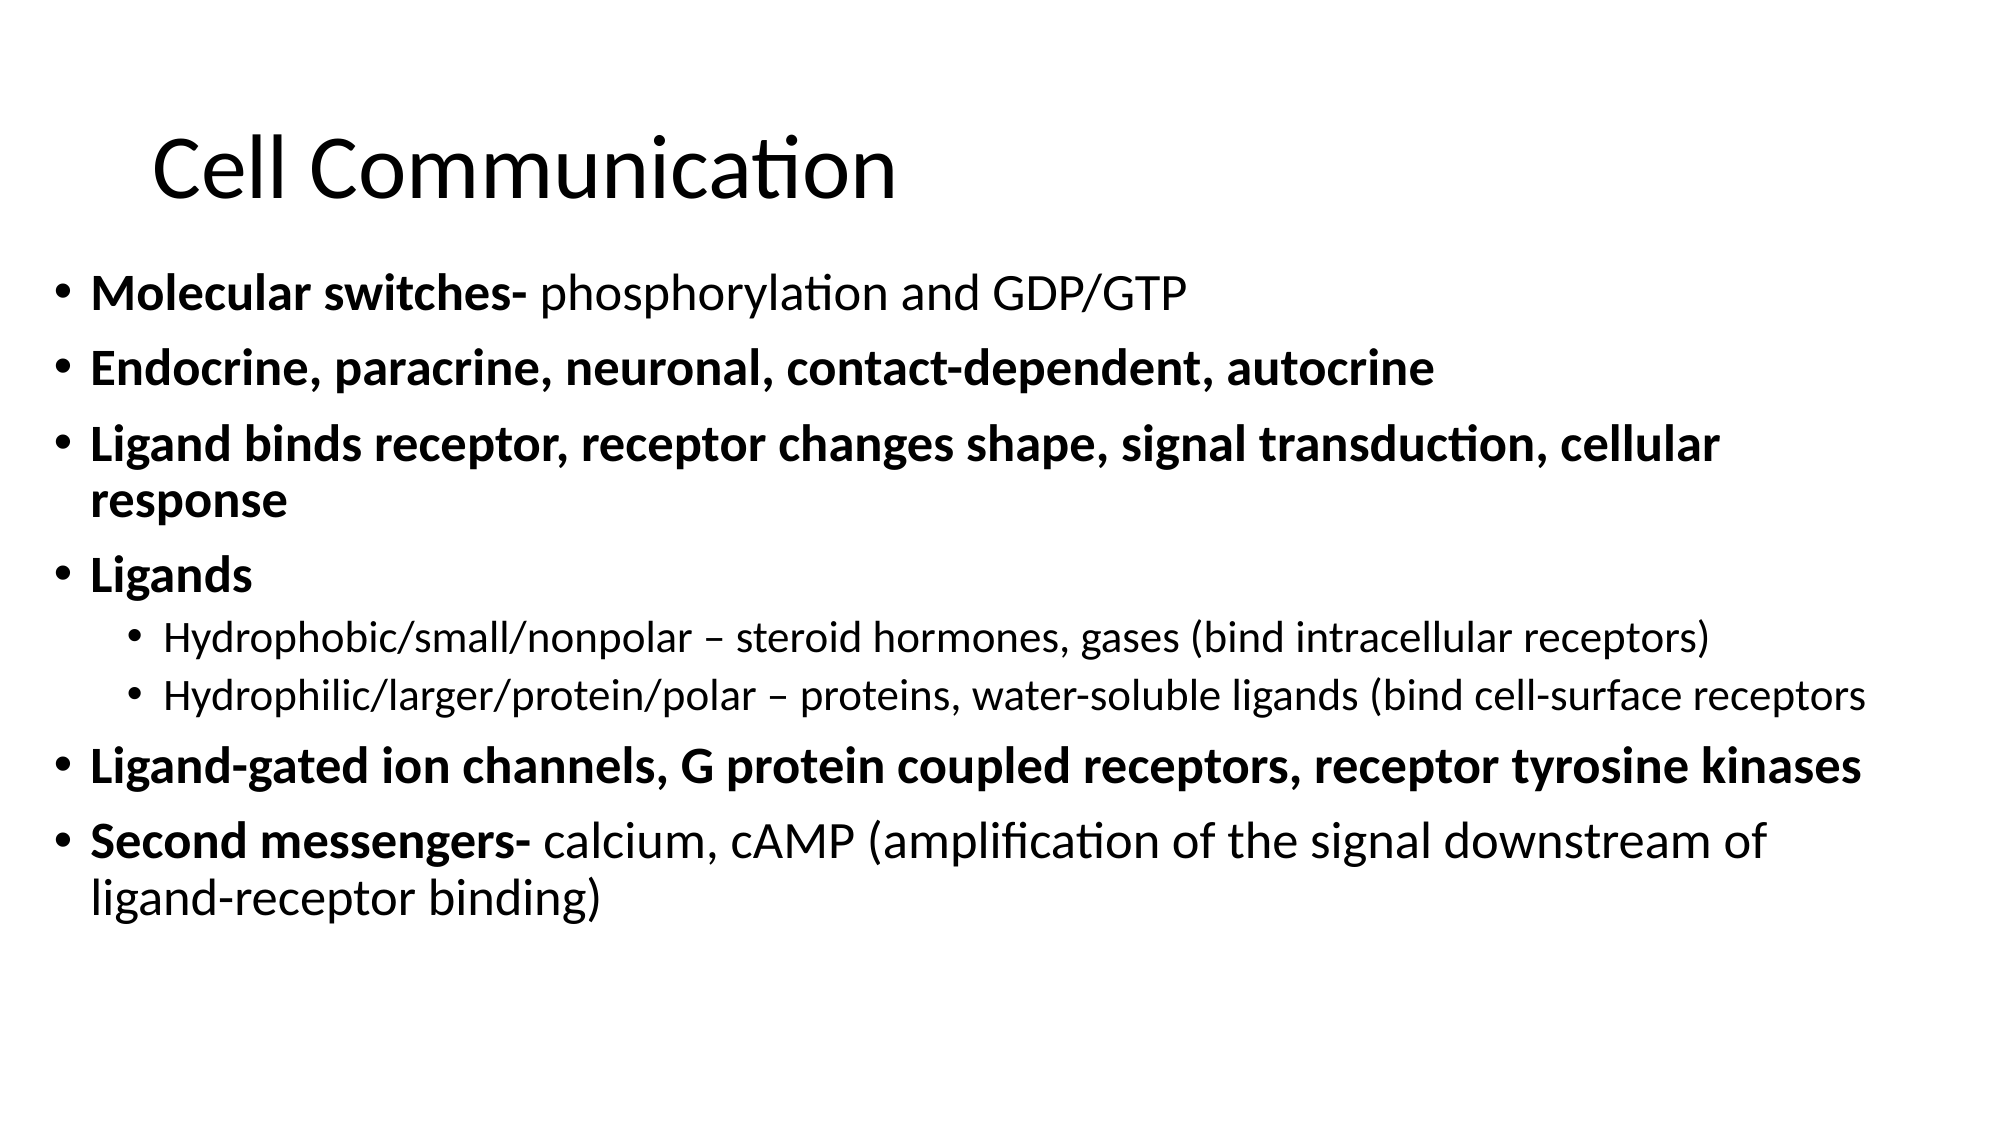

# Cell Communication
Molecular switches- phosphorylation and GDP/GTP
Endocrine, paracrine, neuronal, contact-dependent, autocrine
Ligand binds receptor, receptor changes shape, signal transduction, cellular response
Ligands
Hydrophobic/small/nonpolar – steroid hormones, gases (bind intracellular receptors)
Hydrophilic/larger/protein/polar – proteins, water-soluble ligands (bind cell-surface receptors
Ligand-gated ion channels, G protein coupled receptors, receptor tyrosine kinases
Second messengers- calcium, cAMP (amplification of the signal downstream of ligand-receptor binding)